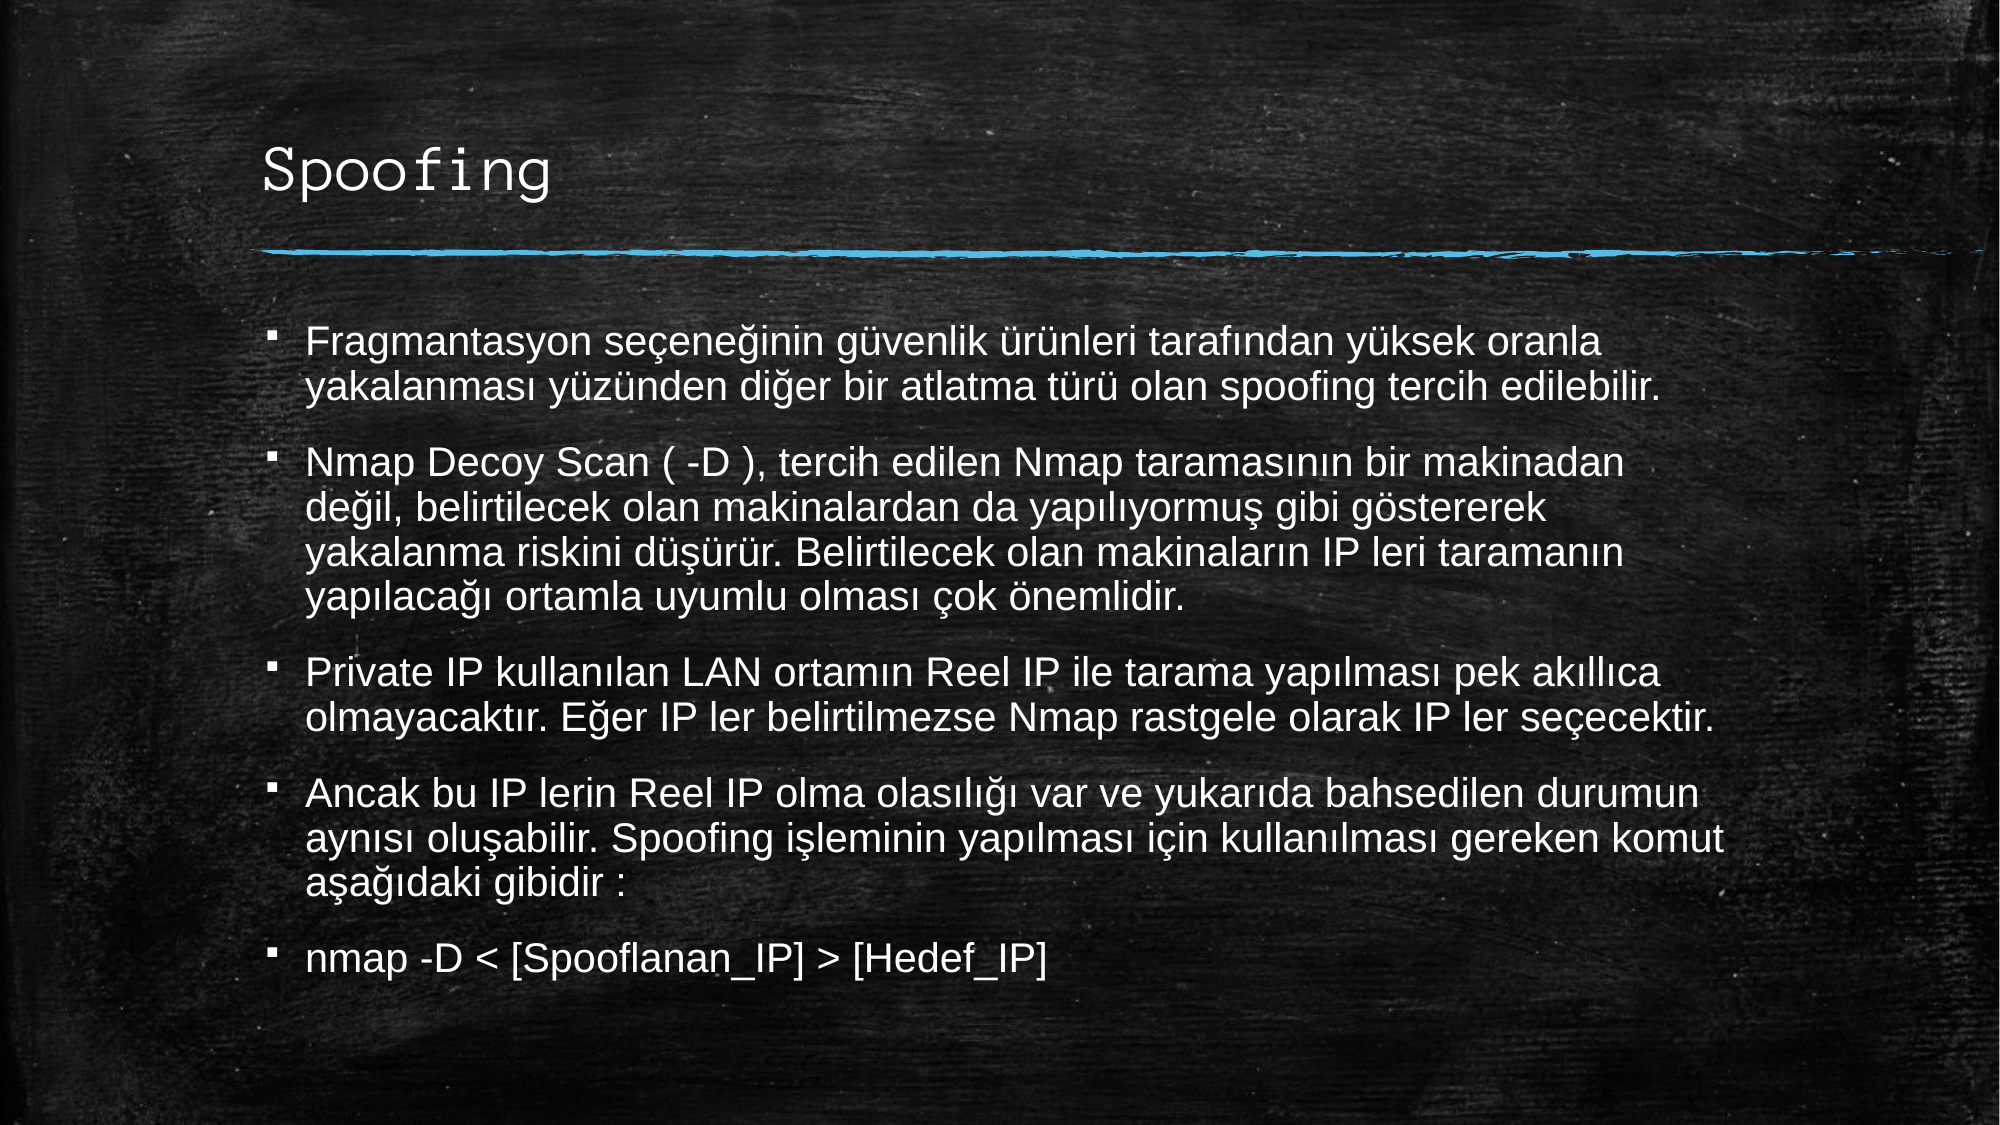

# Spoofing
Fragmantasyon seçeneğinin güvenlik ürünleri tarafından yüksek oranla yakalanması yüzünden diğer bir atlatma türü olan spoofing tercih edilebilir.
Nmap Decoy Scan ( -D ), tercih edilen Nmap taramasının bir makinadan değil, belirtilecek olan makinalardan da yapılıyormuş gibi göstererek yakalanma riskini düşürür. Belirtilecek olan makinaların IP leri taramanın yapılacağı ortamla uyumlu olması çok önemlidir.
Private IP kullanılan LAN ortamın Reel IP ile tarama yapılması pek akıllıca olmayacaktır. Eğer IP ler belirtilmezse Nmap rastgele olarak IP ler seçecektir.
Ancak bu IP lerin Reel IP olma olasılığı var ve yukarıda bahsedilen durumun aynısı oluşabilir. Spoofing işleminin yapılması için kullanılması gereken komut aşağıdaki gibidir :
nmap -D < [Spooflanan_IP] > [Hedef_IP]